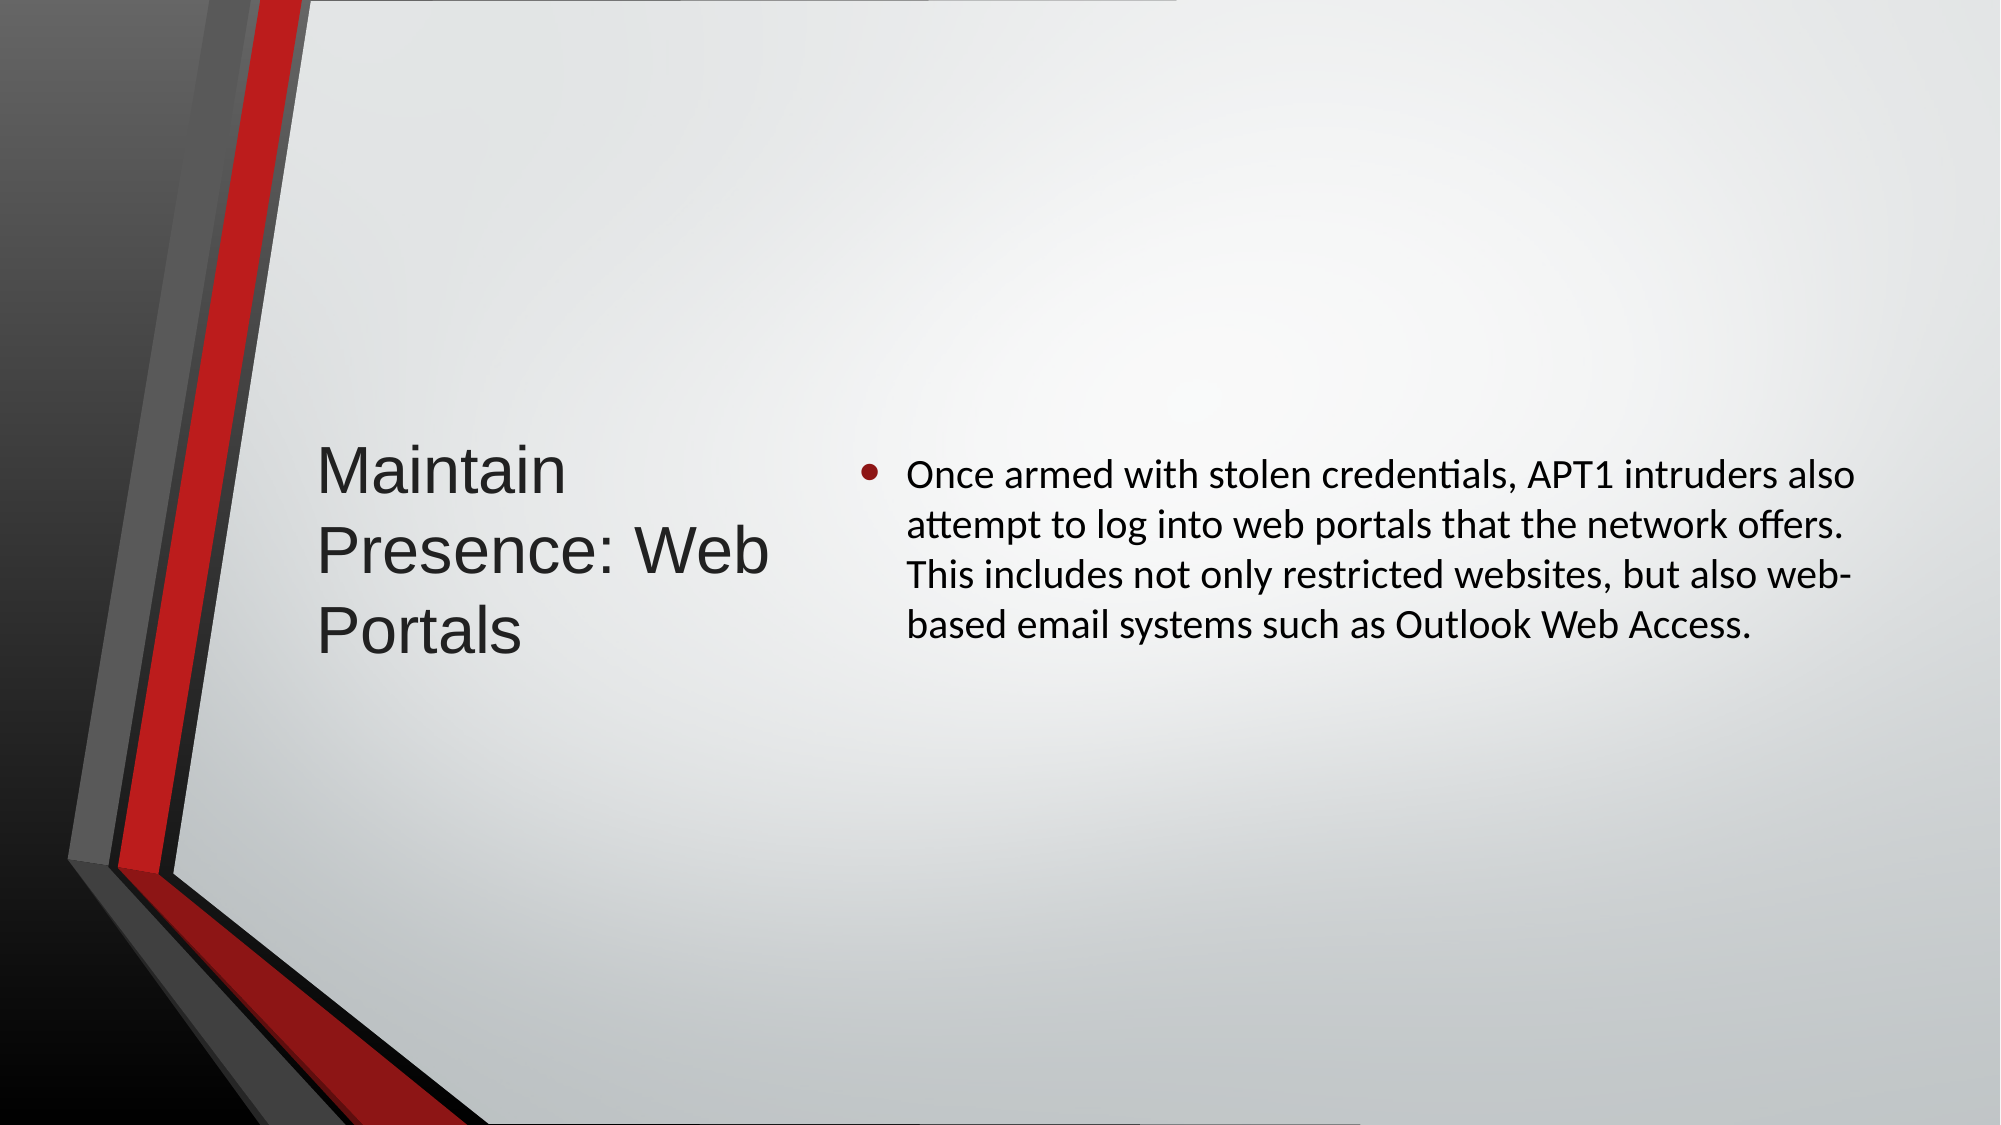

# Maintain Presence: Web Portals
Once armed with stolen credentials, APT1 intruders also attempt to log into web portals that the network offers. This includes not only restricted websites, but also web-based email systems such as Outlook Web Access.